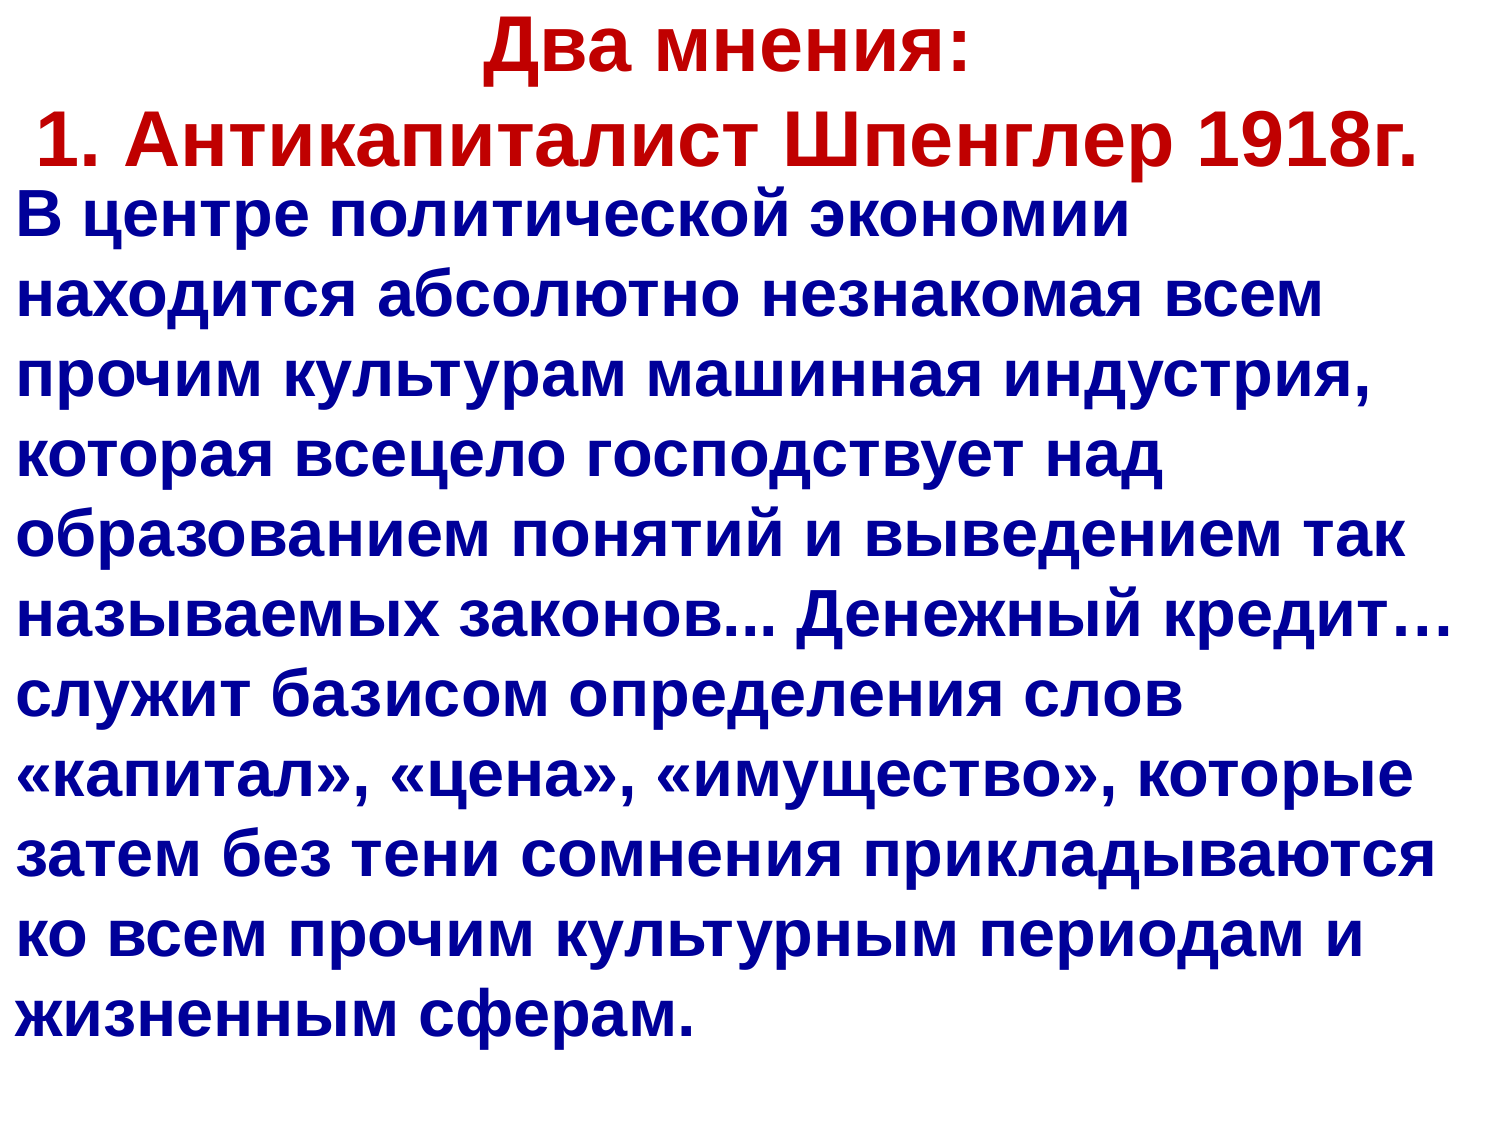

# Два мнения: 1. Антикапиталист Шпенглер 1918г.
В центре политической экономии находится абсолютно незнакомая всем прочим культурам машинная индустрия, которая всецело господствует над образованием понятий и выведением так называемых законов... Денежный кредит… служит базисом определения слов «капитал», «цена», «имущество», которые затем без тени сомнения прикладываются ко всем прочим культурным периодам и жизненным сферам.